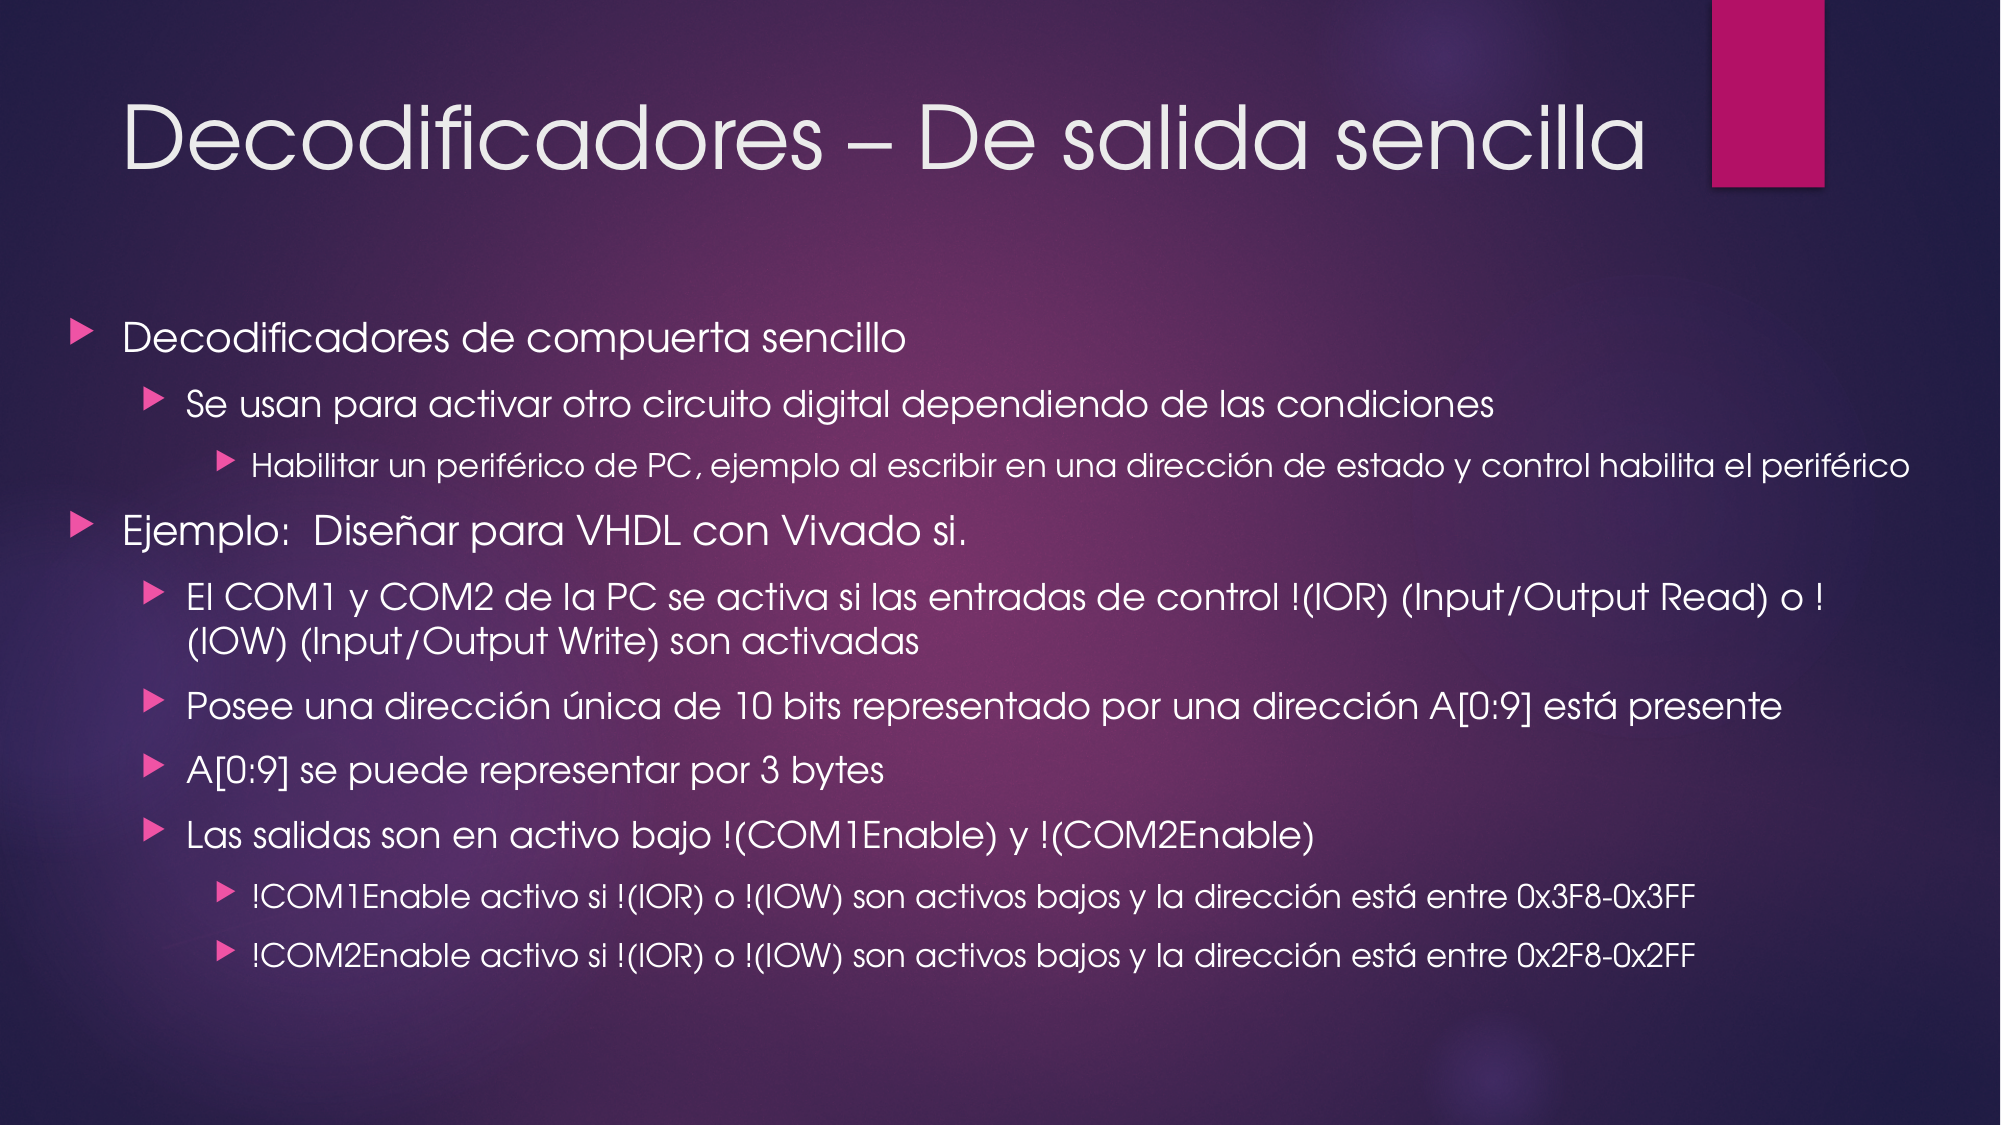

# Decodificadores – De salida sencilla
Decodificadores de compuerta sencillo
Se usan para activar otro circuito digital dependiendo de las condiciones
Habilitar un periférico de PC, ejemplo al escribir en una dirección de estado y control habilita el periférico
Ejemplo:  Diseñar para VHDL con Vivado si.
El COM1 y COM2 de la PC se activa si las entradas de control !(IOR) (Input/Output Read) o !(IOW) (Input/Output Write) son activadas
Posee una dirección única de 10 bits representado por una dirección A[0:9] está presente
A[0:9] se puede representar por 3 bytes
Las salidas son en activo bajo !(COM1Enable) y !(COM2Enable)
!COM1Enable activo si !(IOR) o !(IOW) son activos bajos y la dirección está entre 0x3F8-0x3FF
!COM2Enable activo si !(IOR) o !(IOW) son activos bajos y la dirección está entre 0x2F8-0x2FF